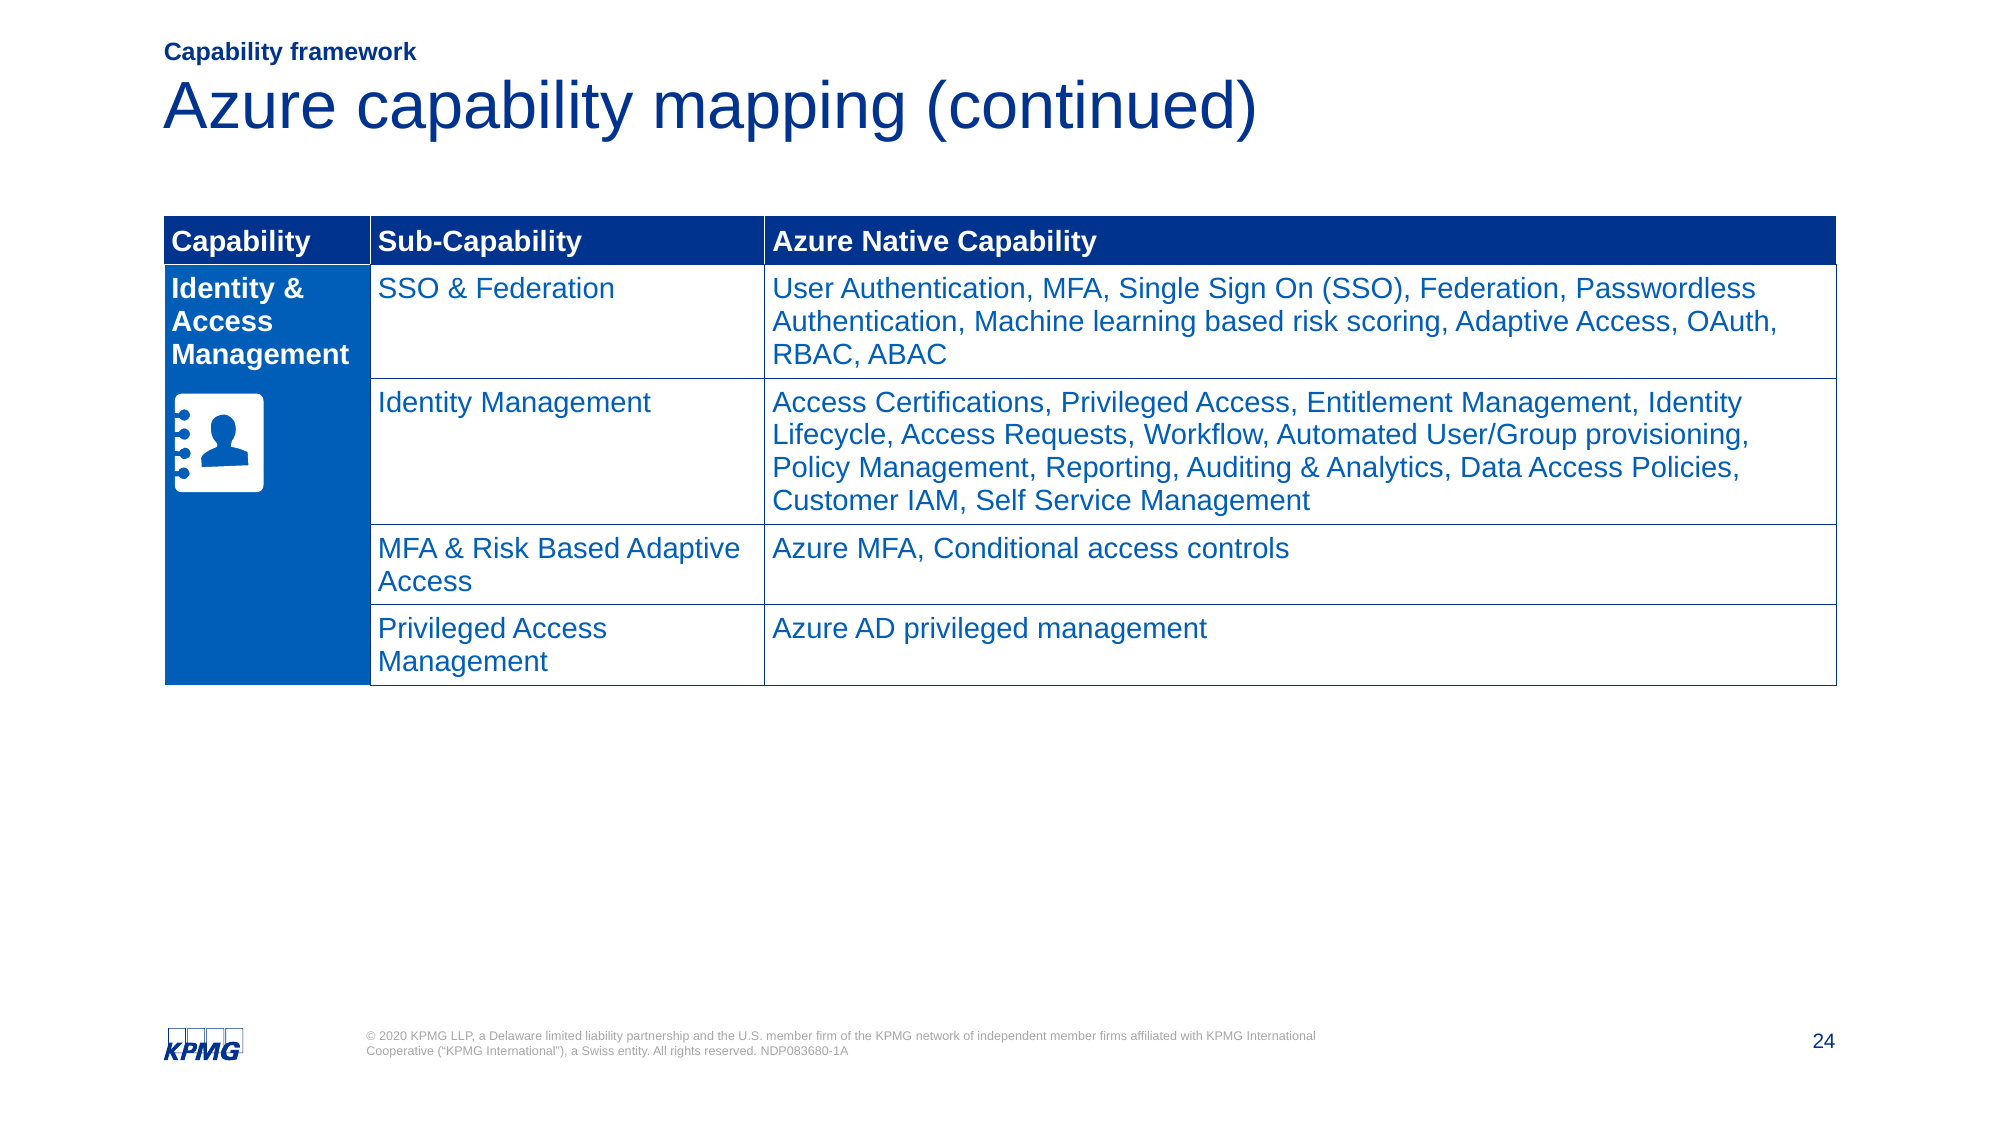

Capability framework
# Azure capability mapping (continued)
| Capability | Sub-Capability | Azure Native Capability |
| --- | --- | --- |
| Identity & Access Management | SSO & Federation | User Authentication, MFA, Single Sign On (SSO), Federation, Passwordless Authentication, Machine learning based risk scoring, Adaptive Access, OAuth, RBAC, ABAC |
|  | Identity Management | Access Certifications, Privileged Access, Entitlement Management, Identity Lifecycle, Access Requests, Workflow, Automated User/Group provisioning, Policy Management, Reporting, Auditing & Analytics, Data Access Policies, Customer IAM, Self Service Management |
|  | MFA & Risk Based Adaptive Access | Azure MFA, Conditional access controls |
|  | Privileged Access Management | Azure AD privileged management |